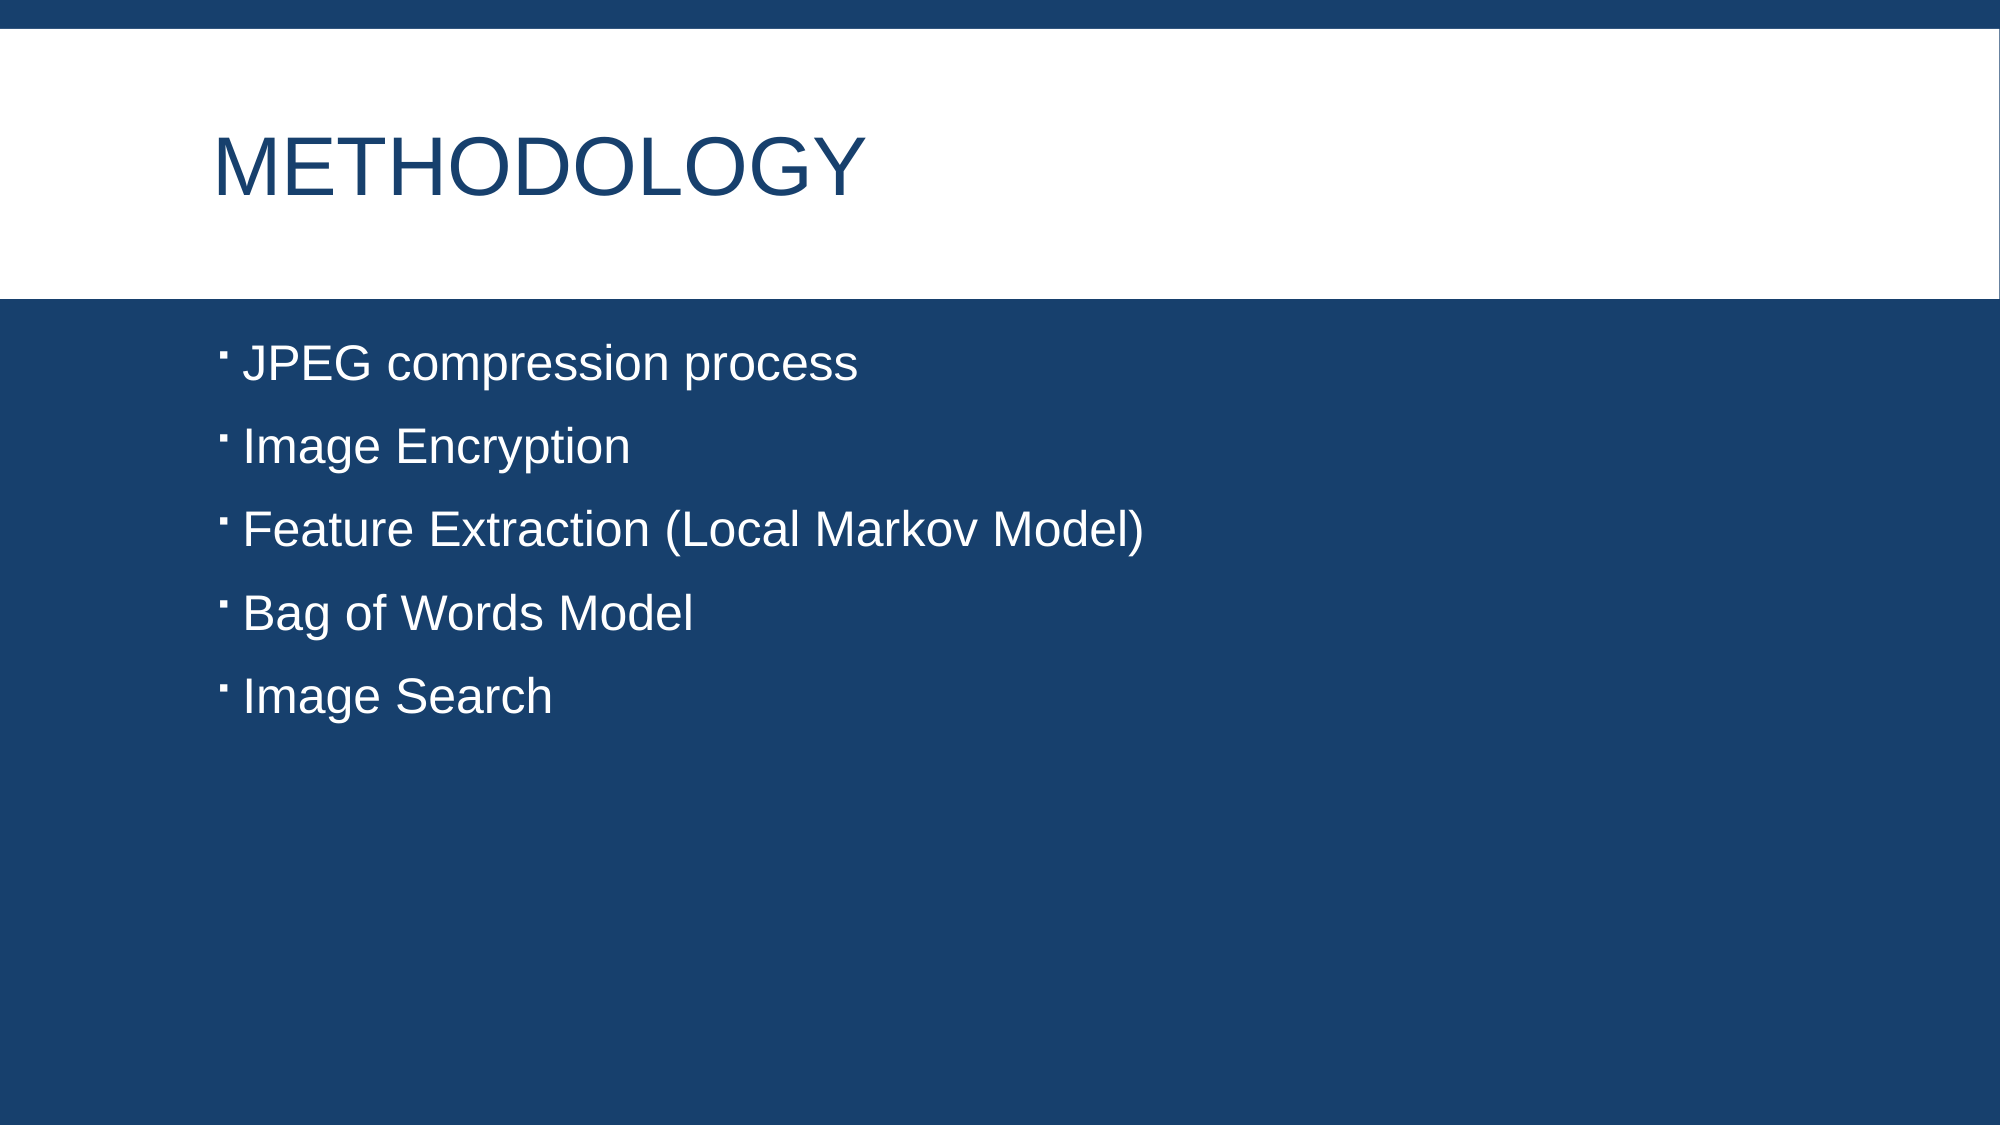

# Methodology
JPEG compression process
Image Encryption
Feature Extraction (Local Markov Model)
Bag of Words Model
Image Search